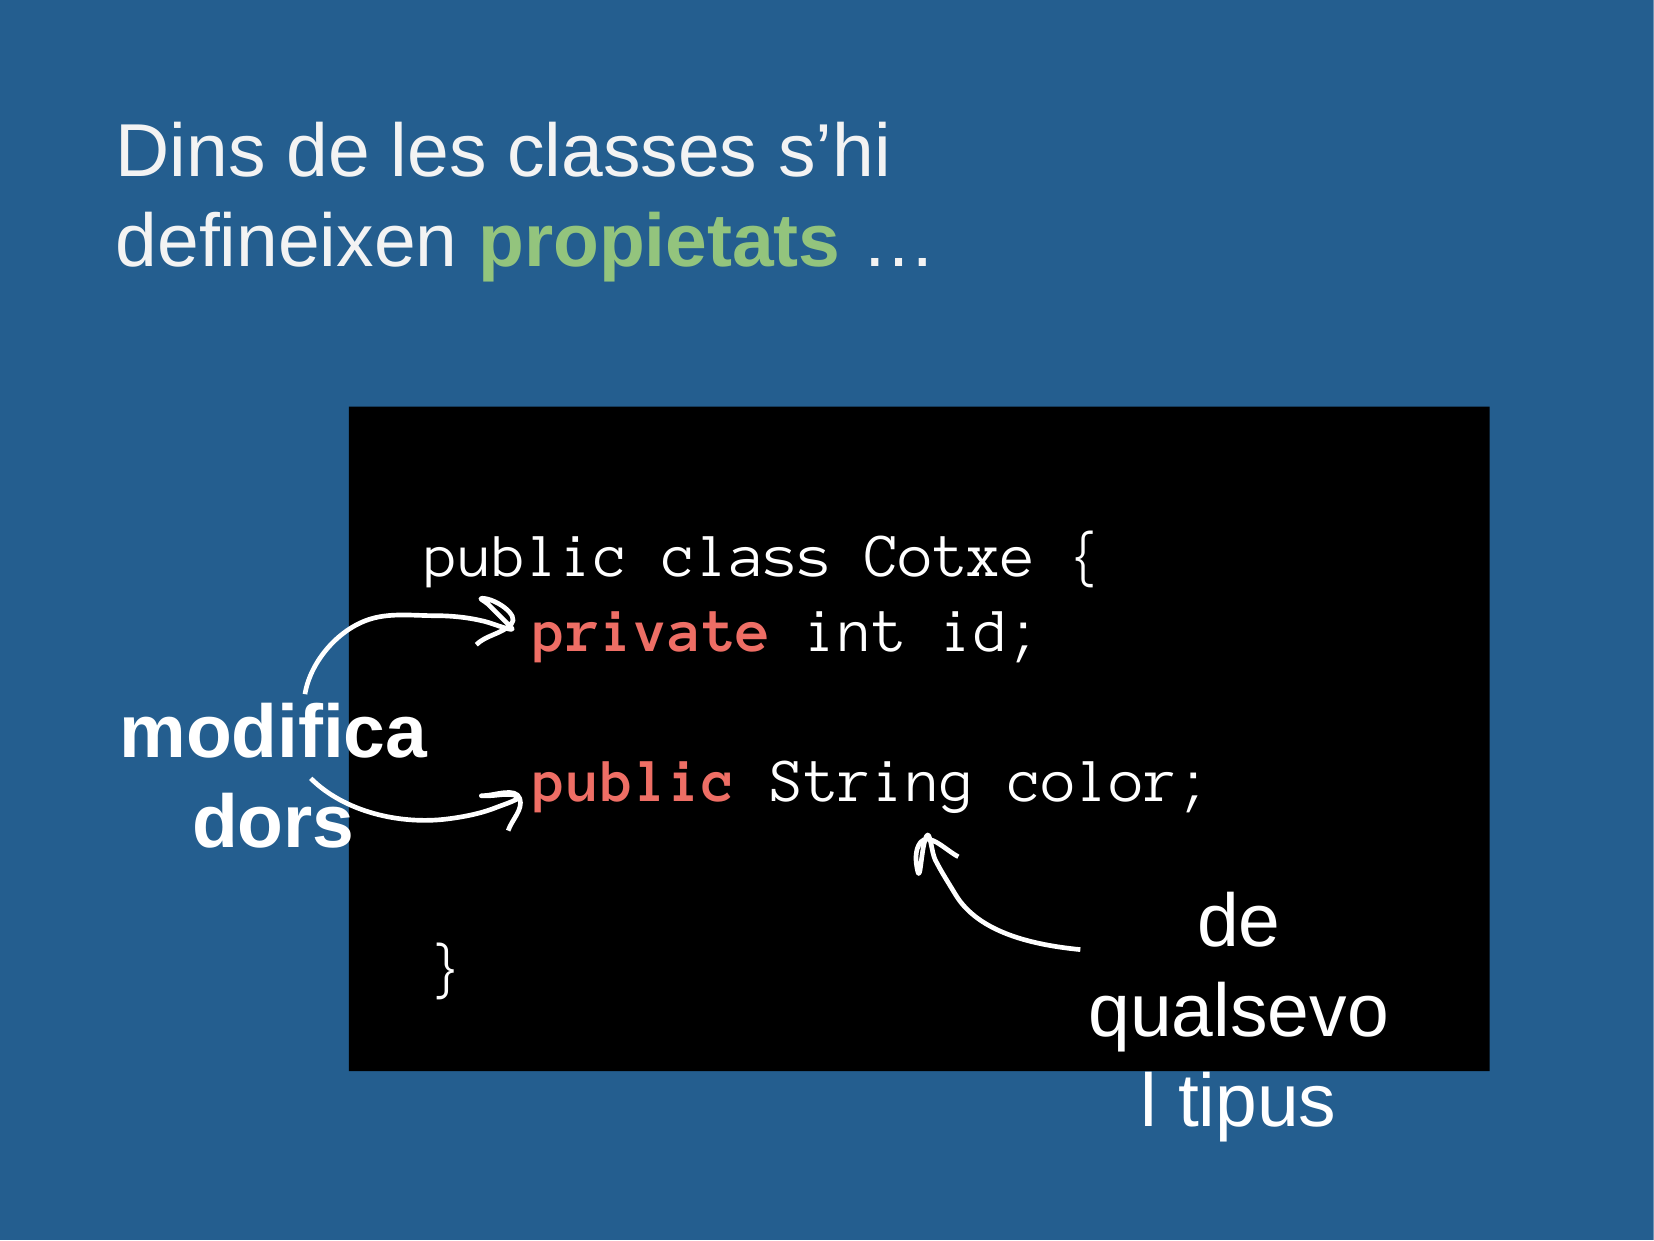

Dins de les classes s’hi defineixen propietats …
   public class Cotxe {
     private int id;

     public String color;

  }

modificadors

de qualsevol tipus